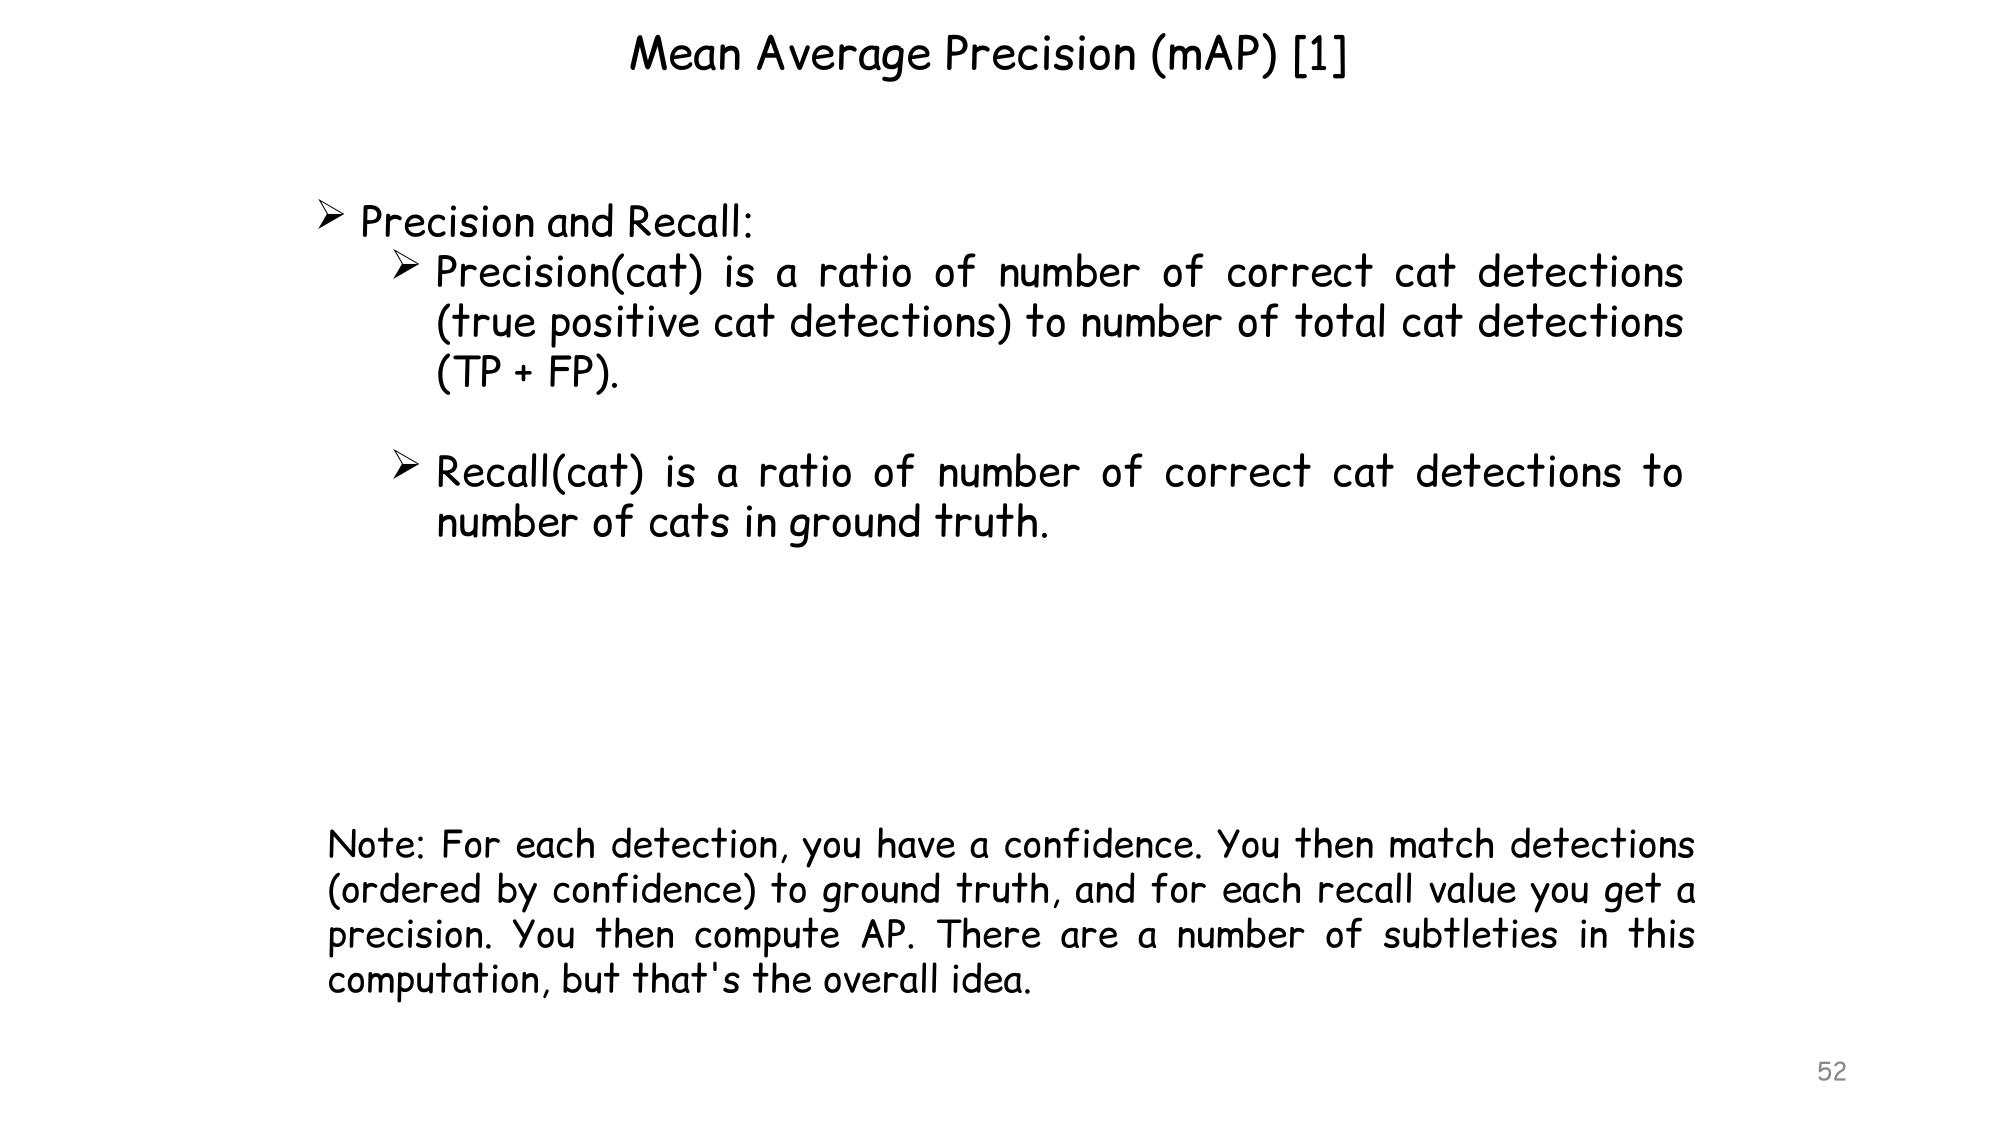

# Mean Average Precision (mAP) [1]
Precision and Recall:
Precision(cat) is a ratio of number of correct cat detections (true positive cat detections) to number of total cat detections (TP + FP).

Recall(cat) is a ratio of number of correct cat detections to number of cats in ground truth.

Note: For each detection, you have a confidence. You then match detections (ordered by confidence) to ground truth, and for each recall value you get a precision. You then compute AP. There are a number of subtleties in this computation, but that's the overall idea.
52